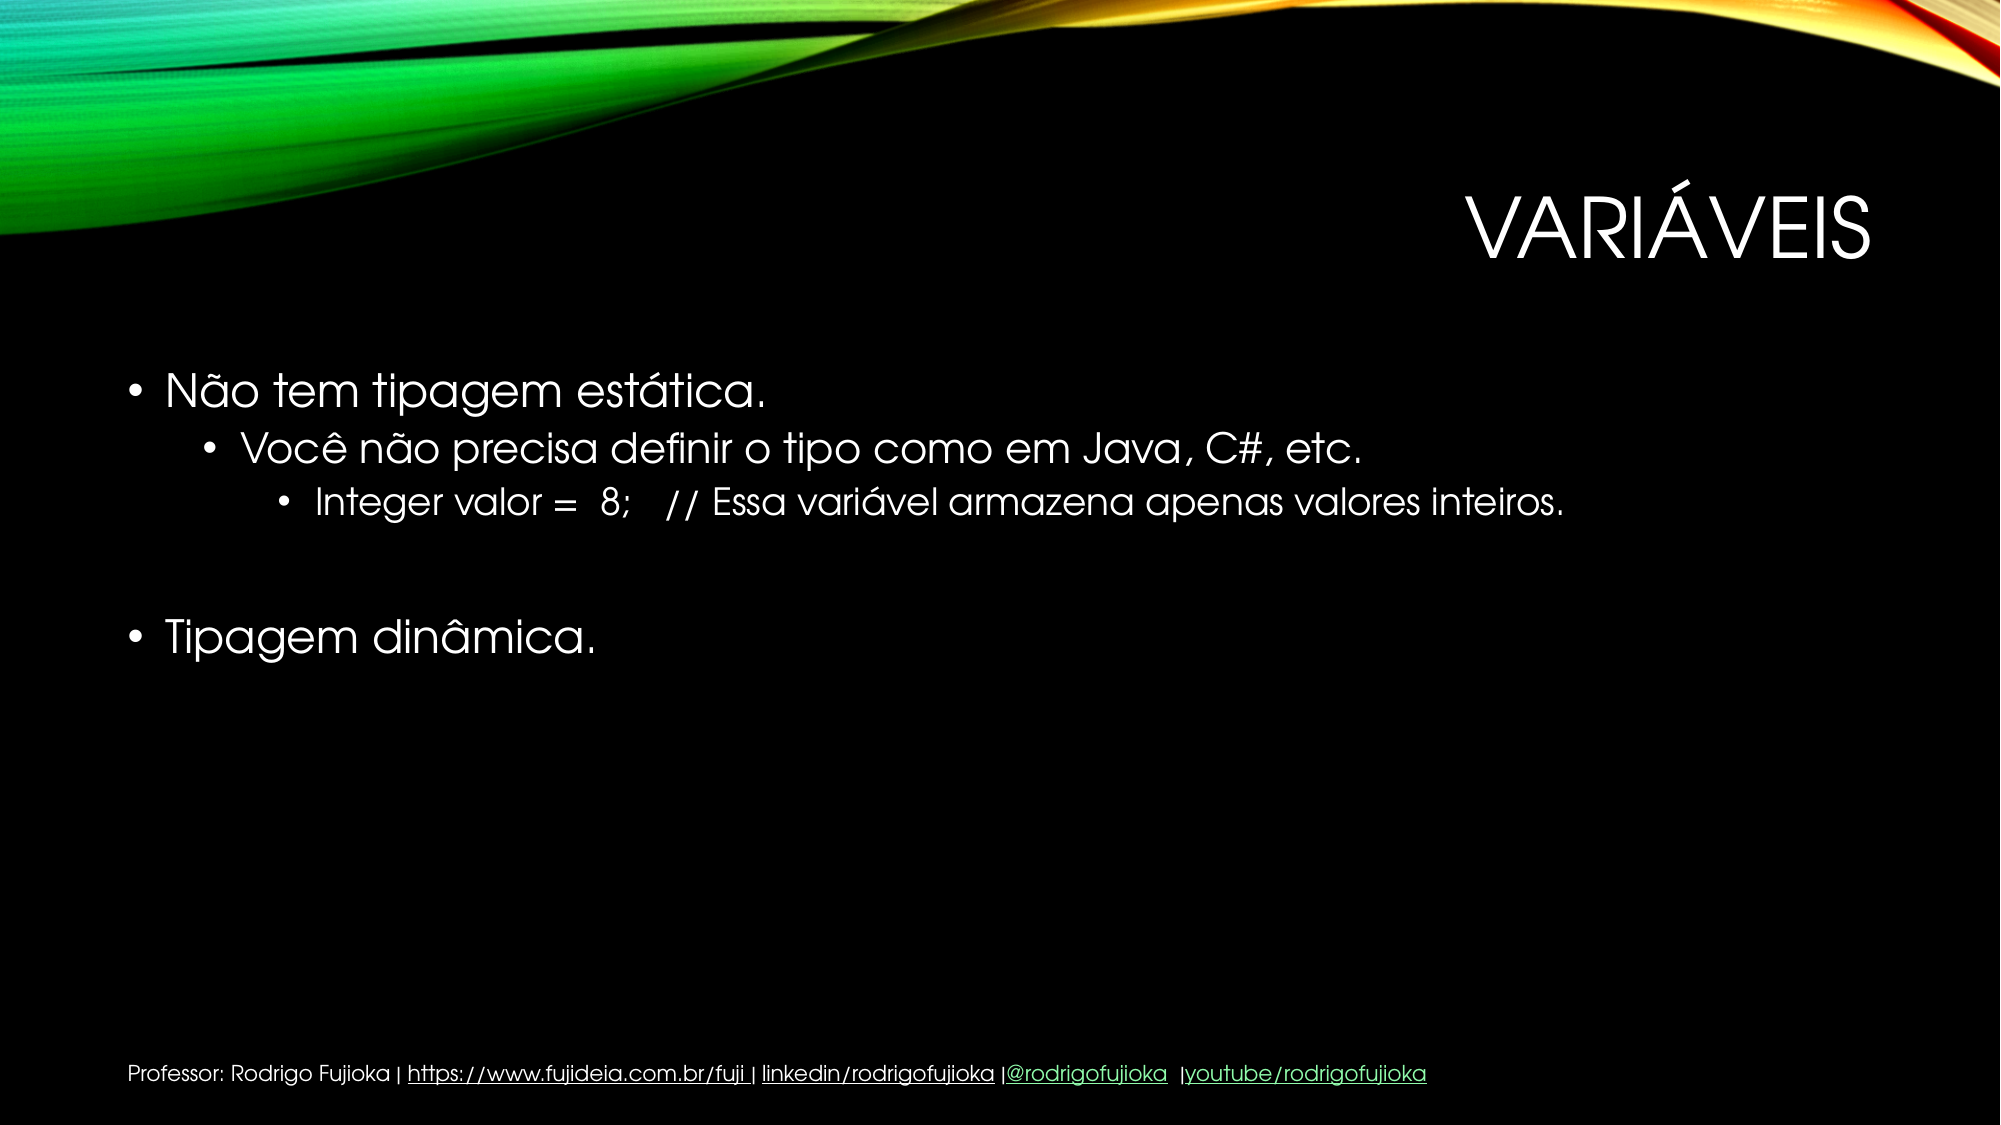

# Variáveis
Não tem tipagem estática.
Você não precisa definir o tipo como em Java, C#, etc.
Integer valor =  8;   // Essa variável armazena apenas valores inteiros.

Tipagem dinâmica.
Professor: Rodrigo Fujioka | https://www.fujideia.com.br/fuji | linkedin/rodrigofujioka |@rodrigofujioka  |youtube/rodrigofujioka